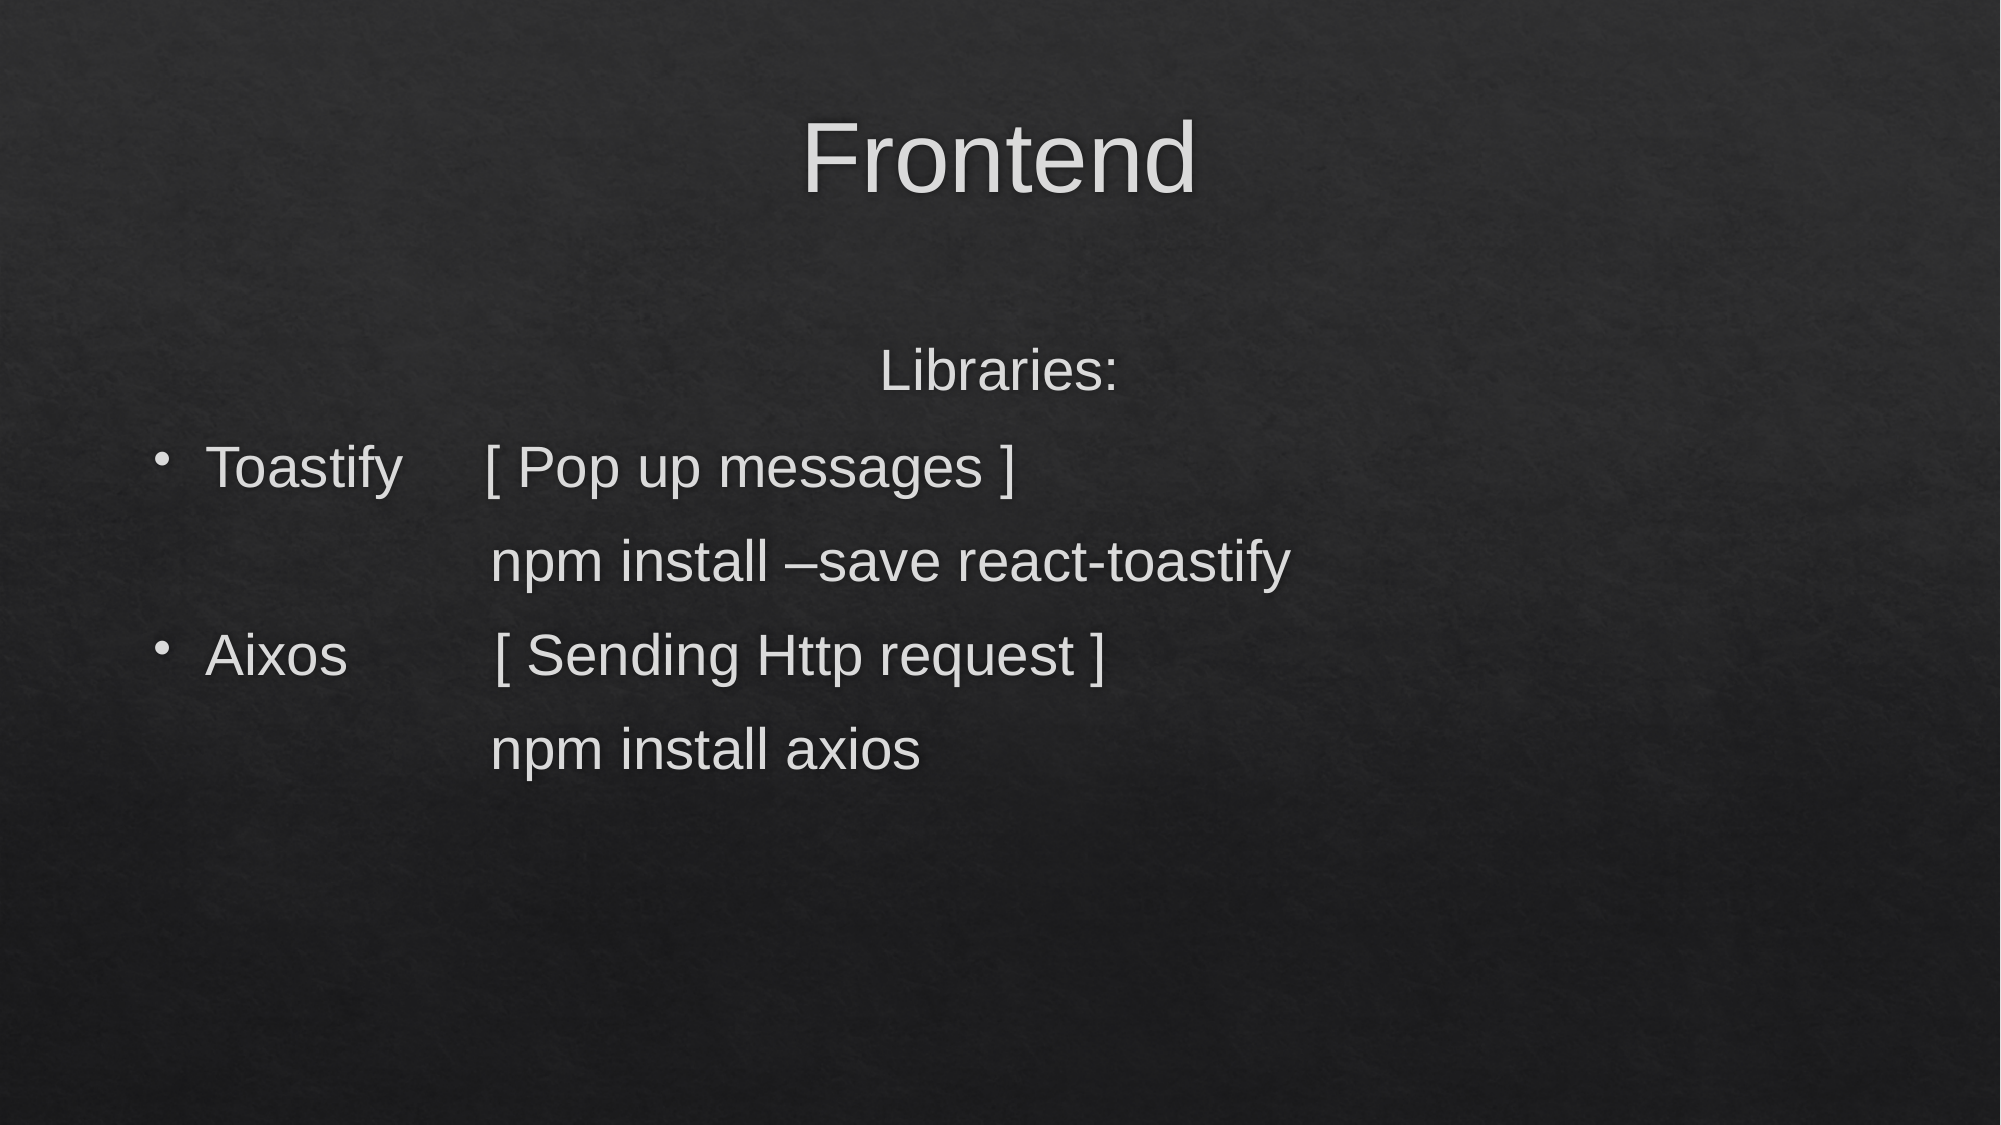

# Frontend Libraries:
Toastify     [ Pop up messages ]
                     npm install –save react-toastify
Aixos         [ Sending Http request ]
                     npm install axios